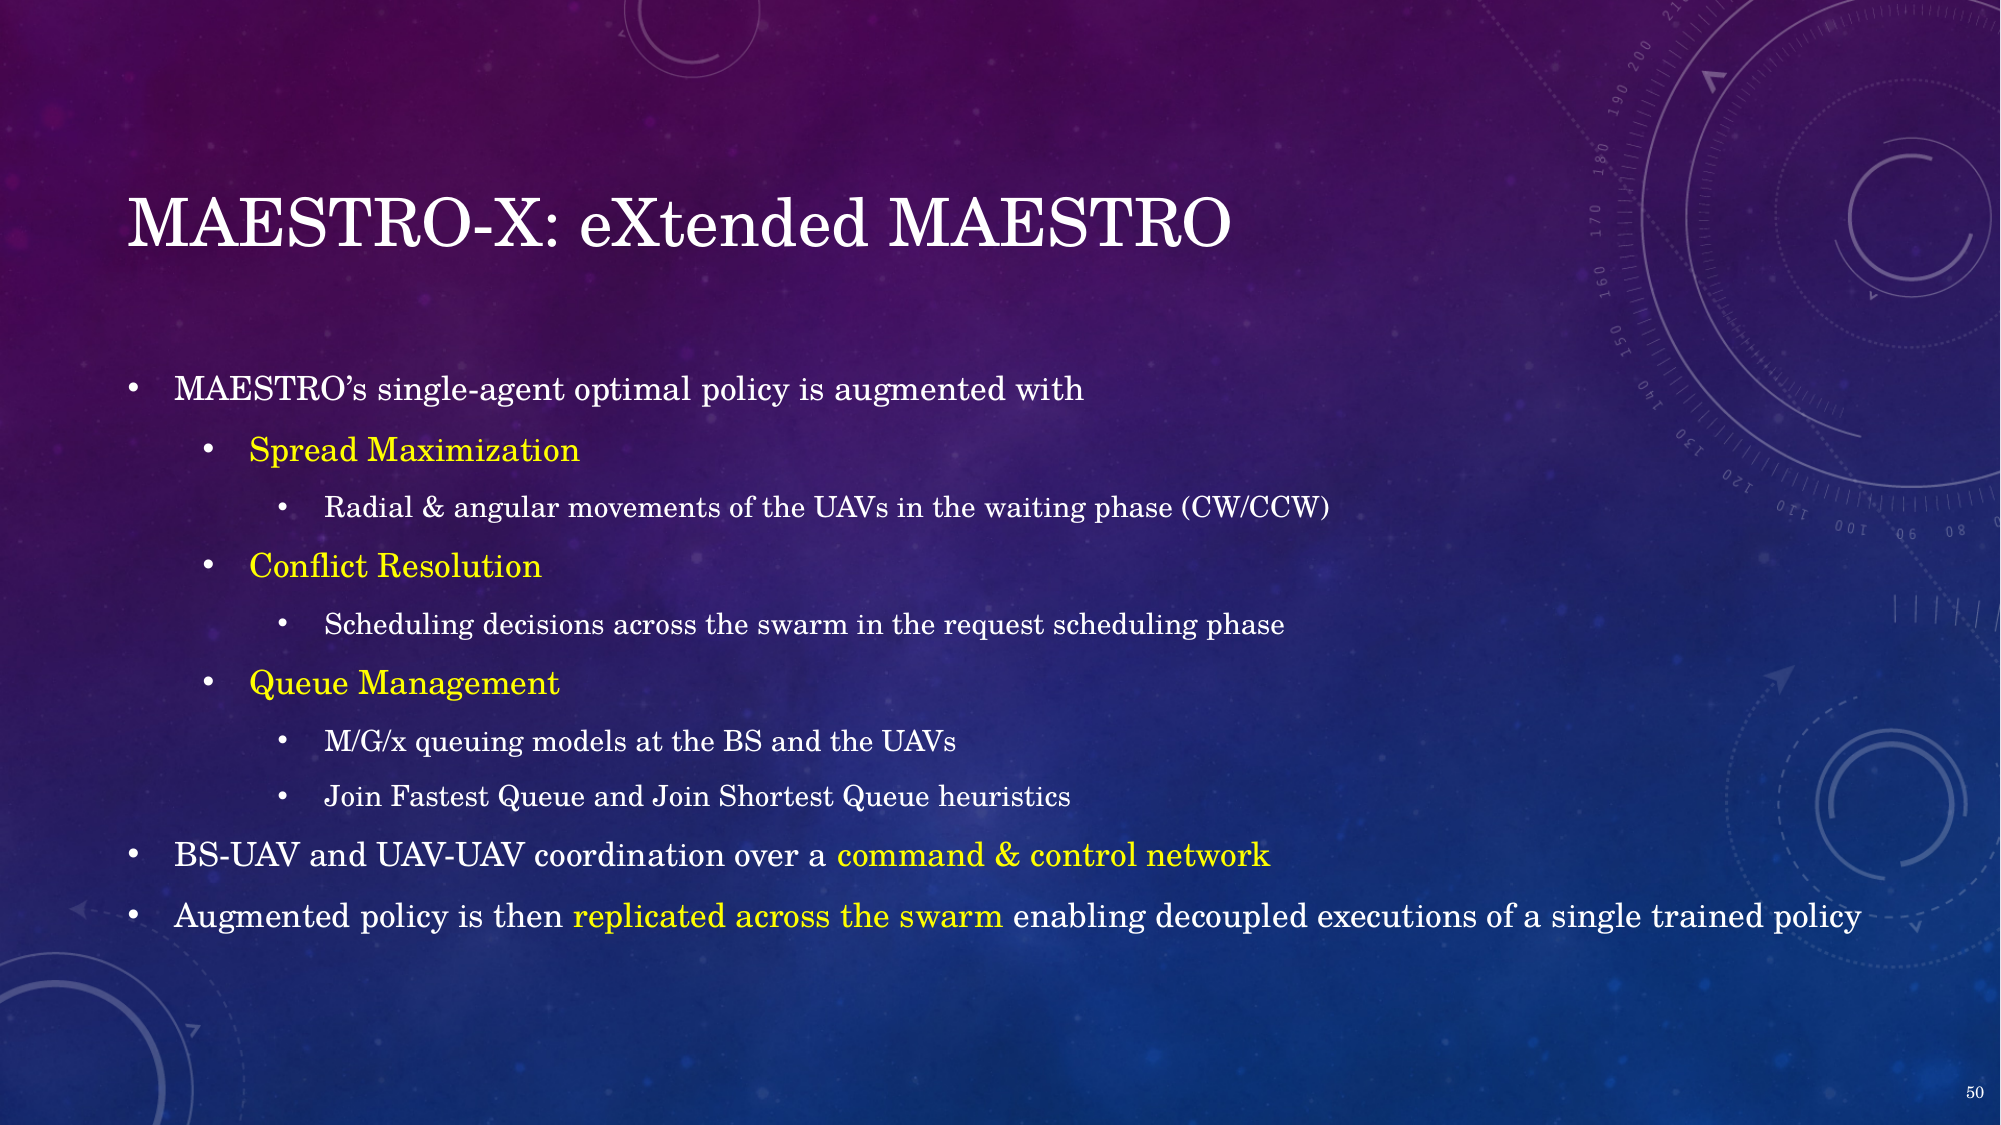

# MAESTRO-X: eXtended MAESTRO
MAESTRO’s single-agent optimal policy is augmented with
Spread Maximization
Radial & angular movements of the UAVs in the waiting phase (CW/CCW)
Conflict Resolution
Scheduling decisions across the swarm in the request scheduling phase
Queue Management
M/G/x queuing models at the BS and the UAVs
Join Fastest Queue and Join Shortest Queue heuristics
BS-UAV and UAV-UAV coordination over a command & control network
Augmented policy is then replicated across the swarm enabling decoupled executions of a single trained policy
50